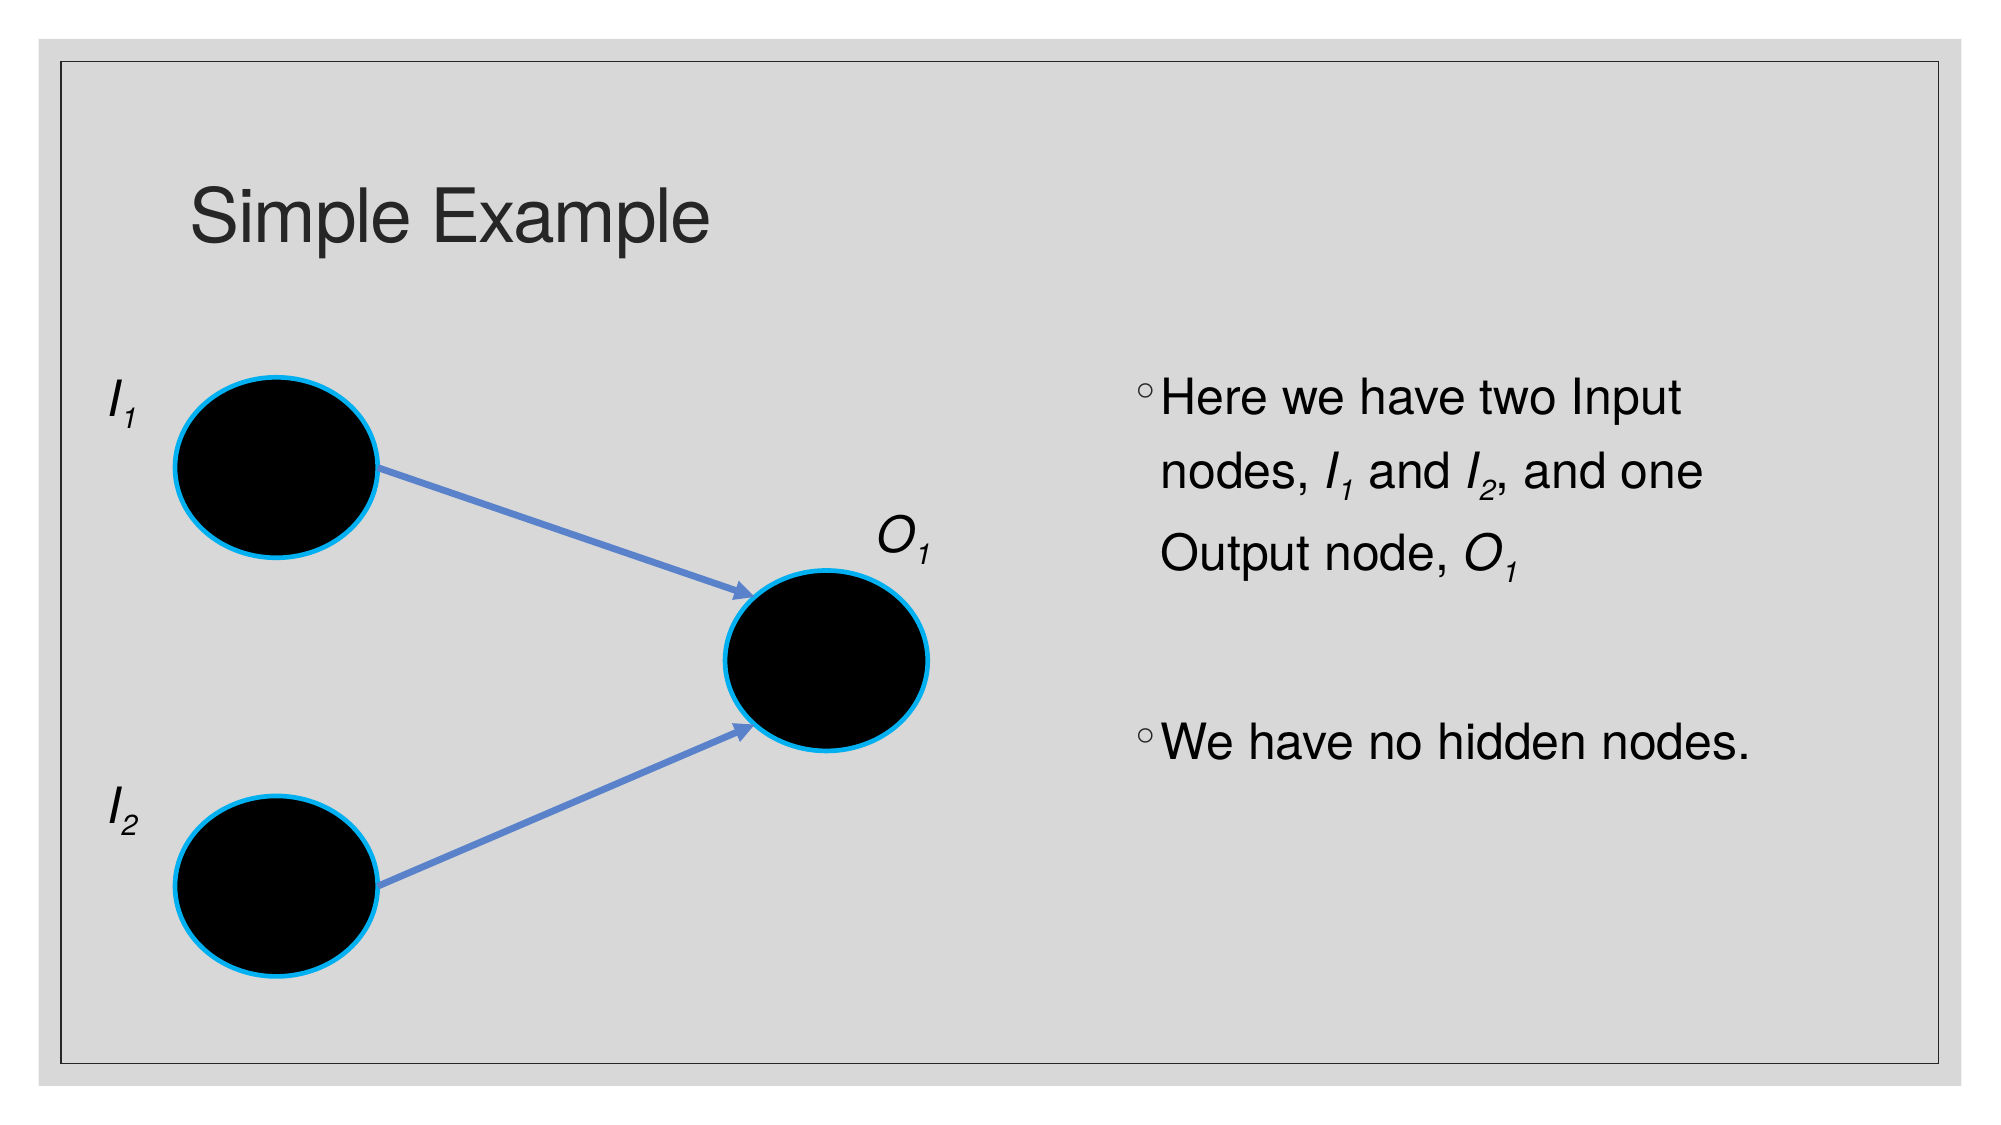

# Simple Example
Here we have two Input nodes, I1 and I2, and one Output node, O1

We have no hidden nodes.
I1

O1

I2